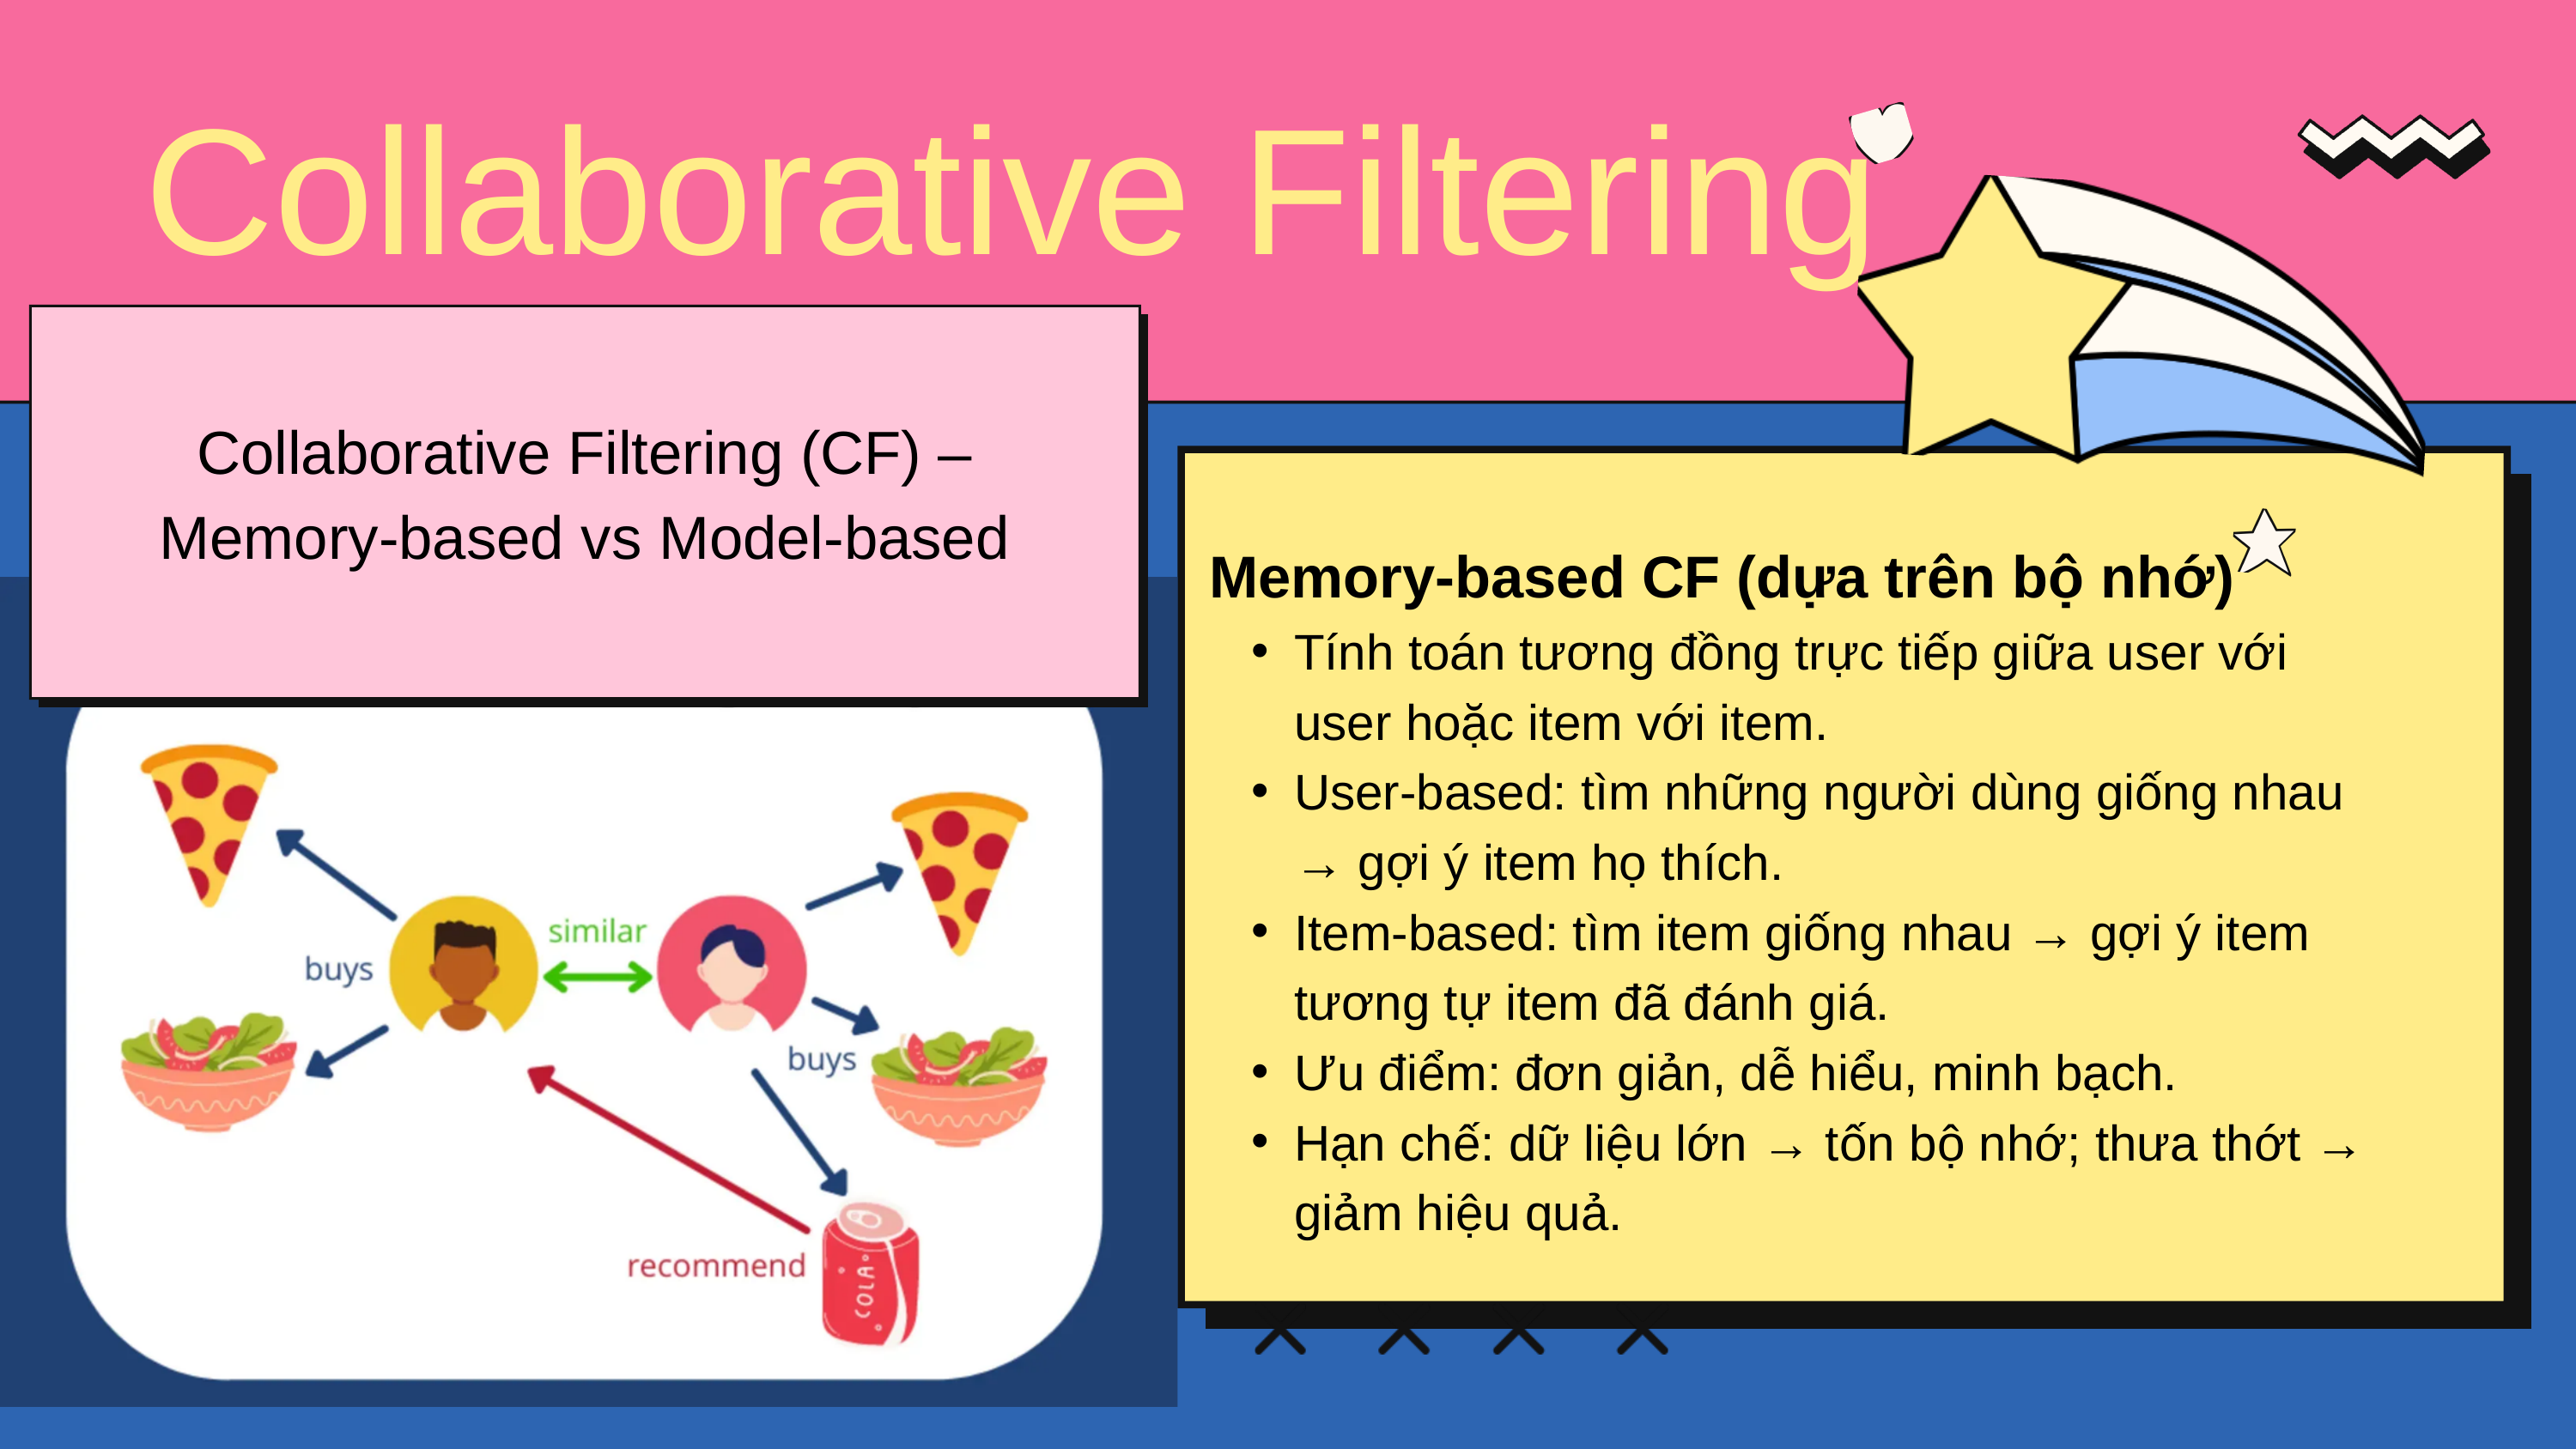

Collaborative Filtering

Collaborative Filtering (CF) – Memory-based vs Model-based

Memory-based CF (dựa trên bộ nhớ)
Tính toán tương đồng trực tiếp giữa user với user hoặc item với item.
User-based: tìm những người dùng giống nhau → gợi ý item họ thích.
Item-based: tìm item giống nhau → gợi ý item tương tự item đã đánh giá.
Ưu điểm: đơn giản, dễ hiểu, minh bạch.
Hạn chế: dữ liệu lớn → tốn bộ nhớ; thưa thớt → giảm hiệu quả.